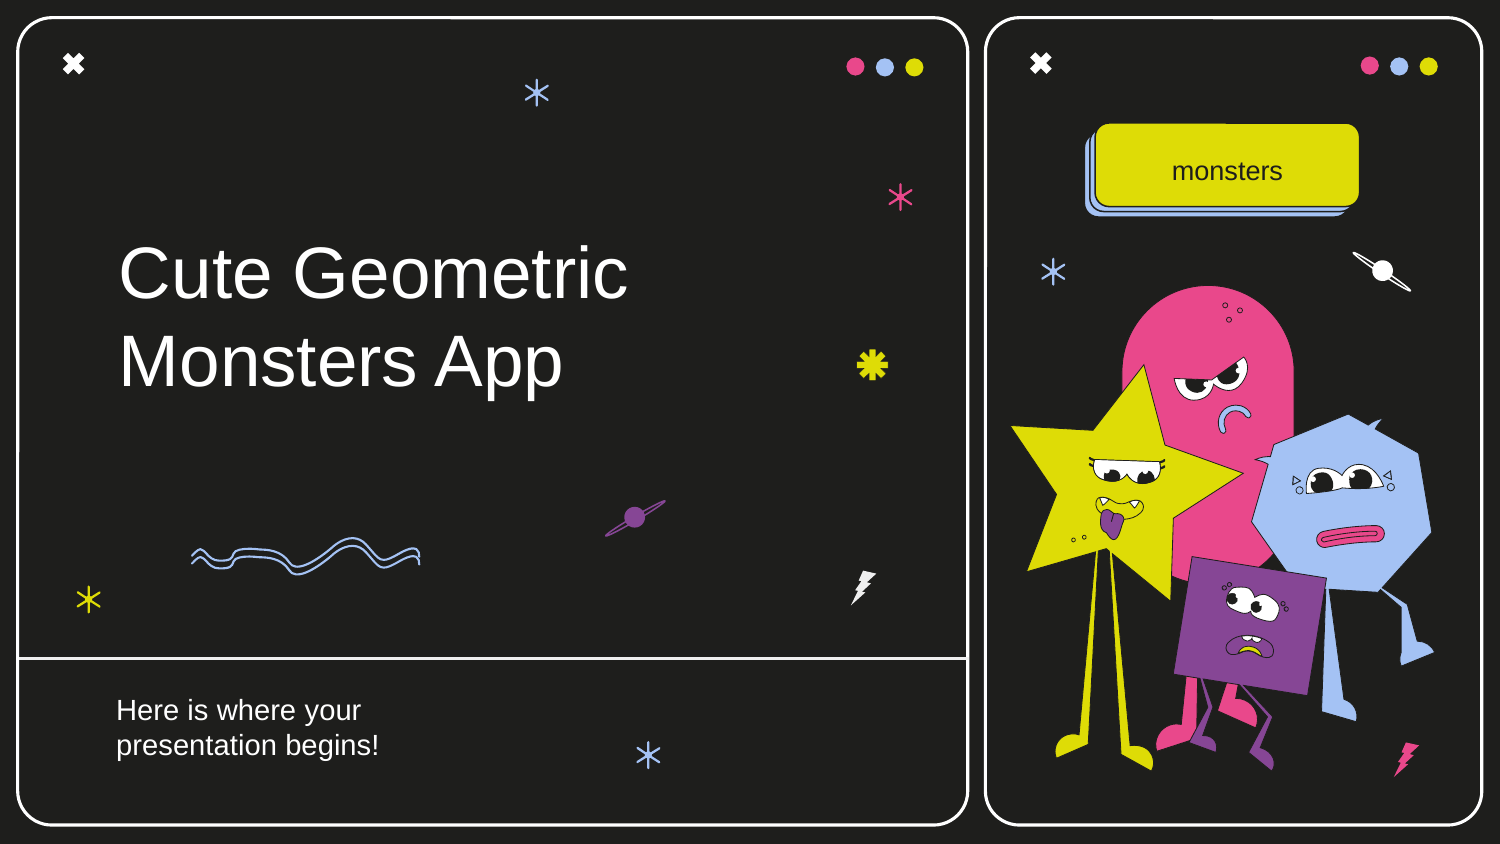

# Cute Geometric Monsters App

monsters

Here is where your presentation begins!